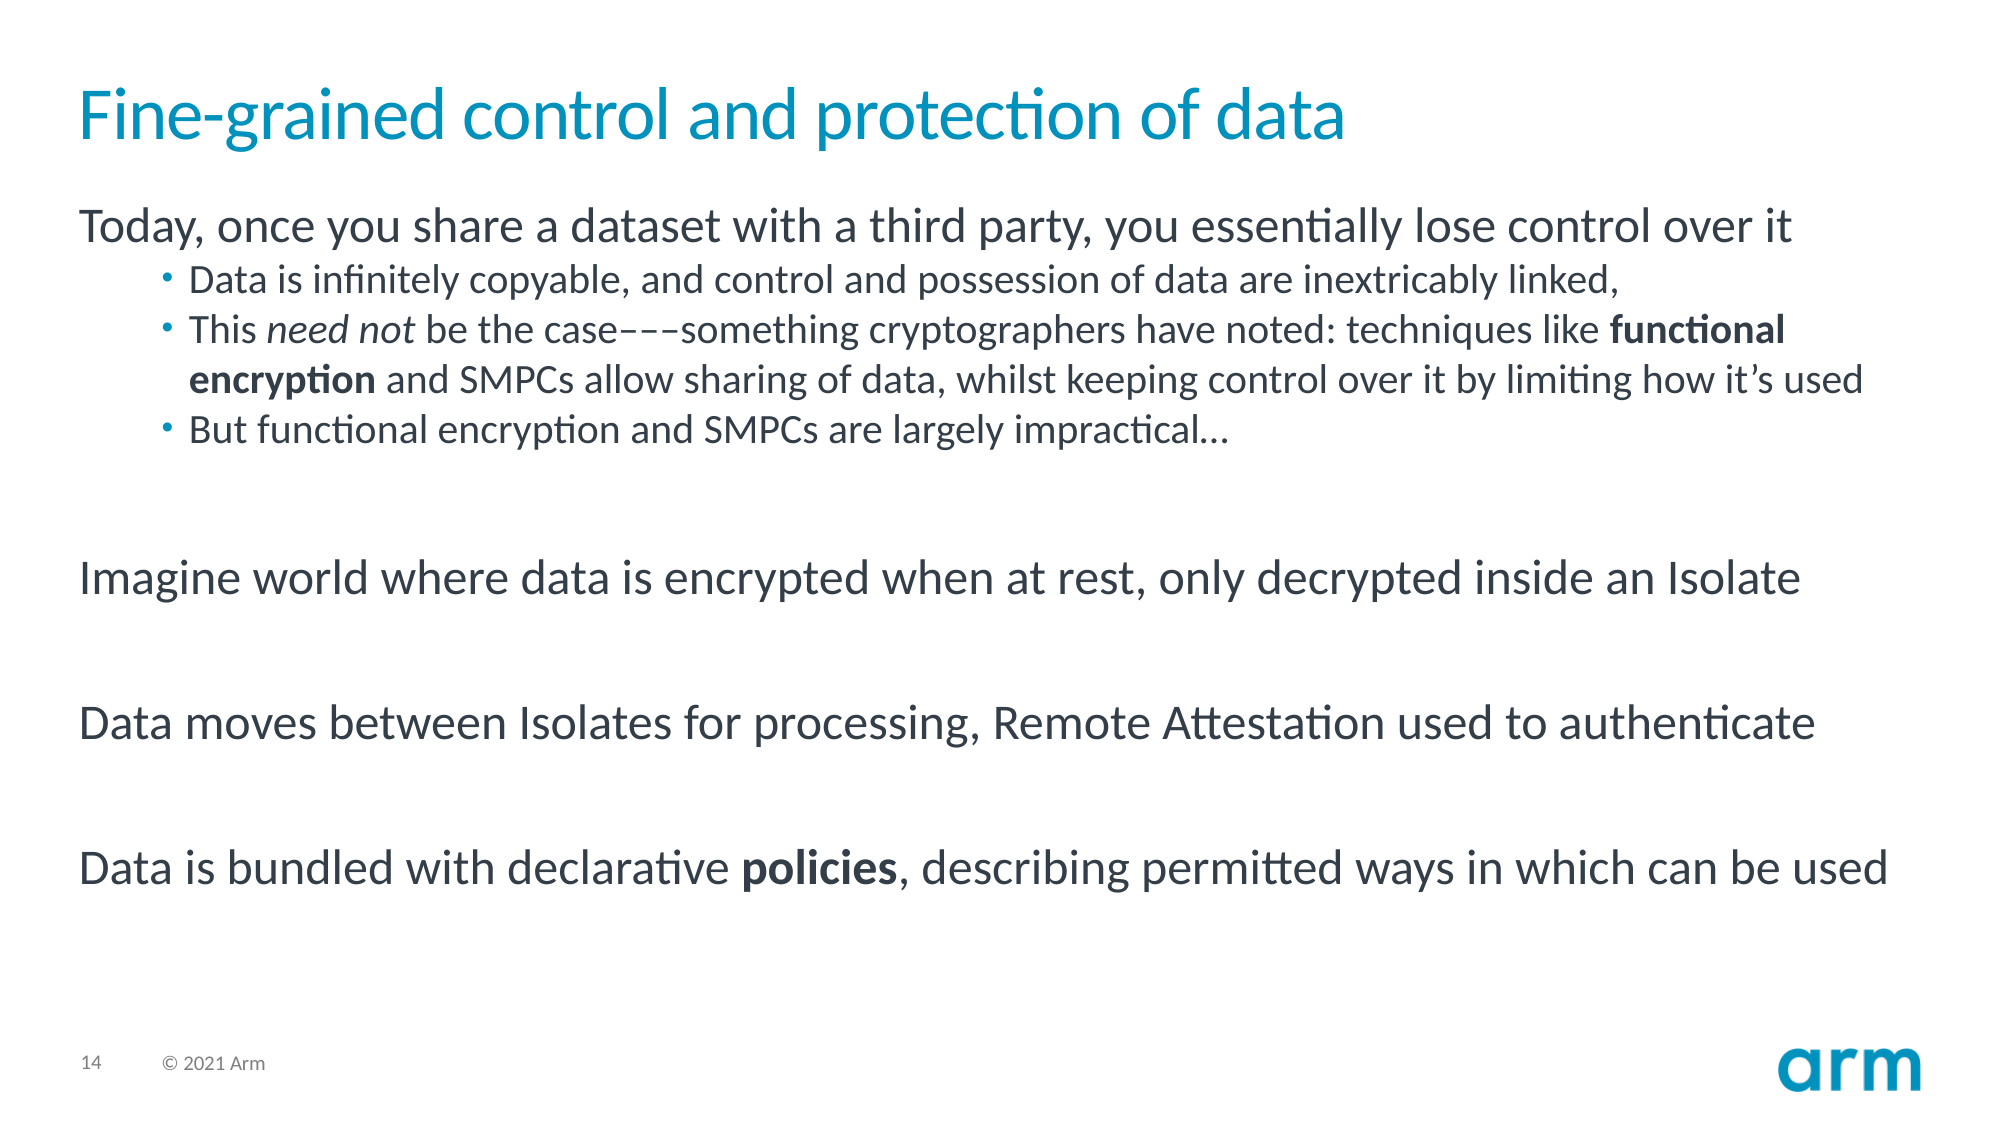

# Fine-grained control and protection of data
Today, once you share a dataset with a third party, you essentially lose control over it
Data is infinitely copyable, and control and possession of data are inextricably linked,
This need not be the case–––something cryptographers have noted: techniques like functional encryption and SMPCs allow sharing of data, whilst keeping control over it by limiting how it’s used
But functional encryption and SMPCs are largely impractical…

Imagine world where data is encrypted when at rest, only decrypted inside an Isolate

Data moves between Isolates for processing, Remote Attestation used to authenticate

Data is bundled with declarative policies, describing permitted ways in which can be used